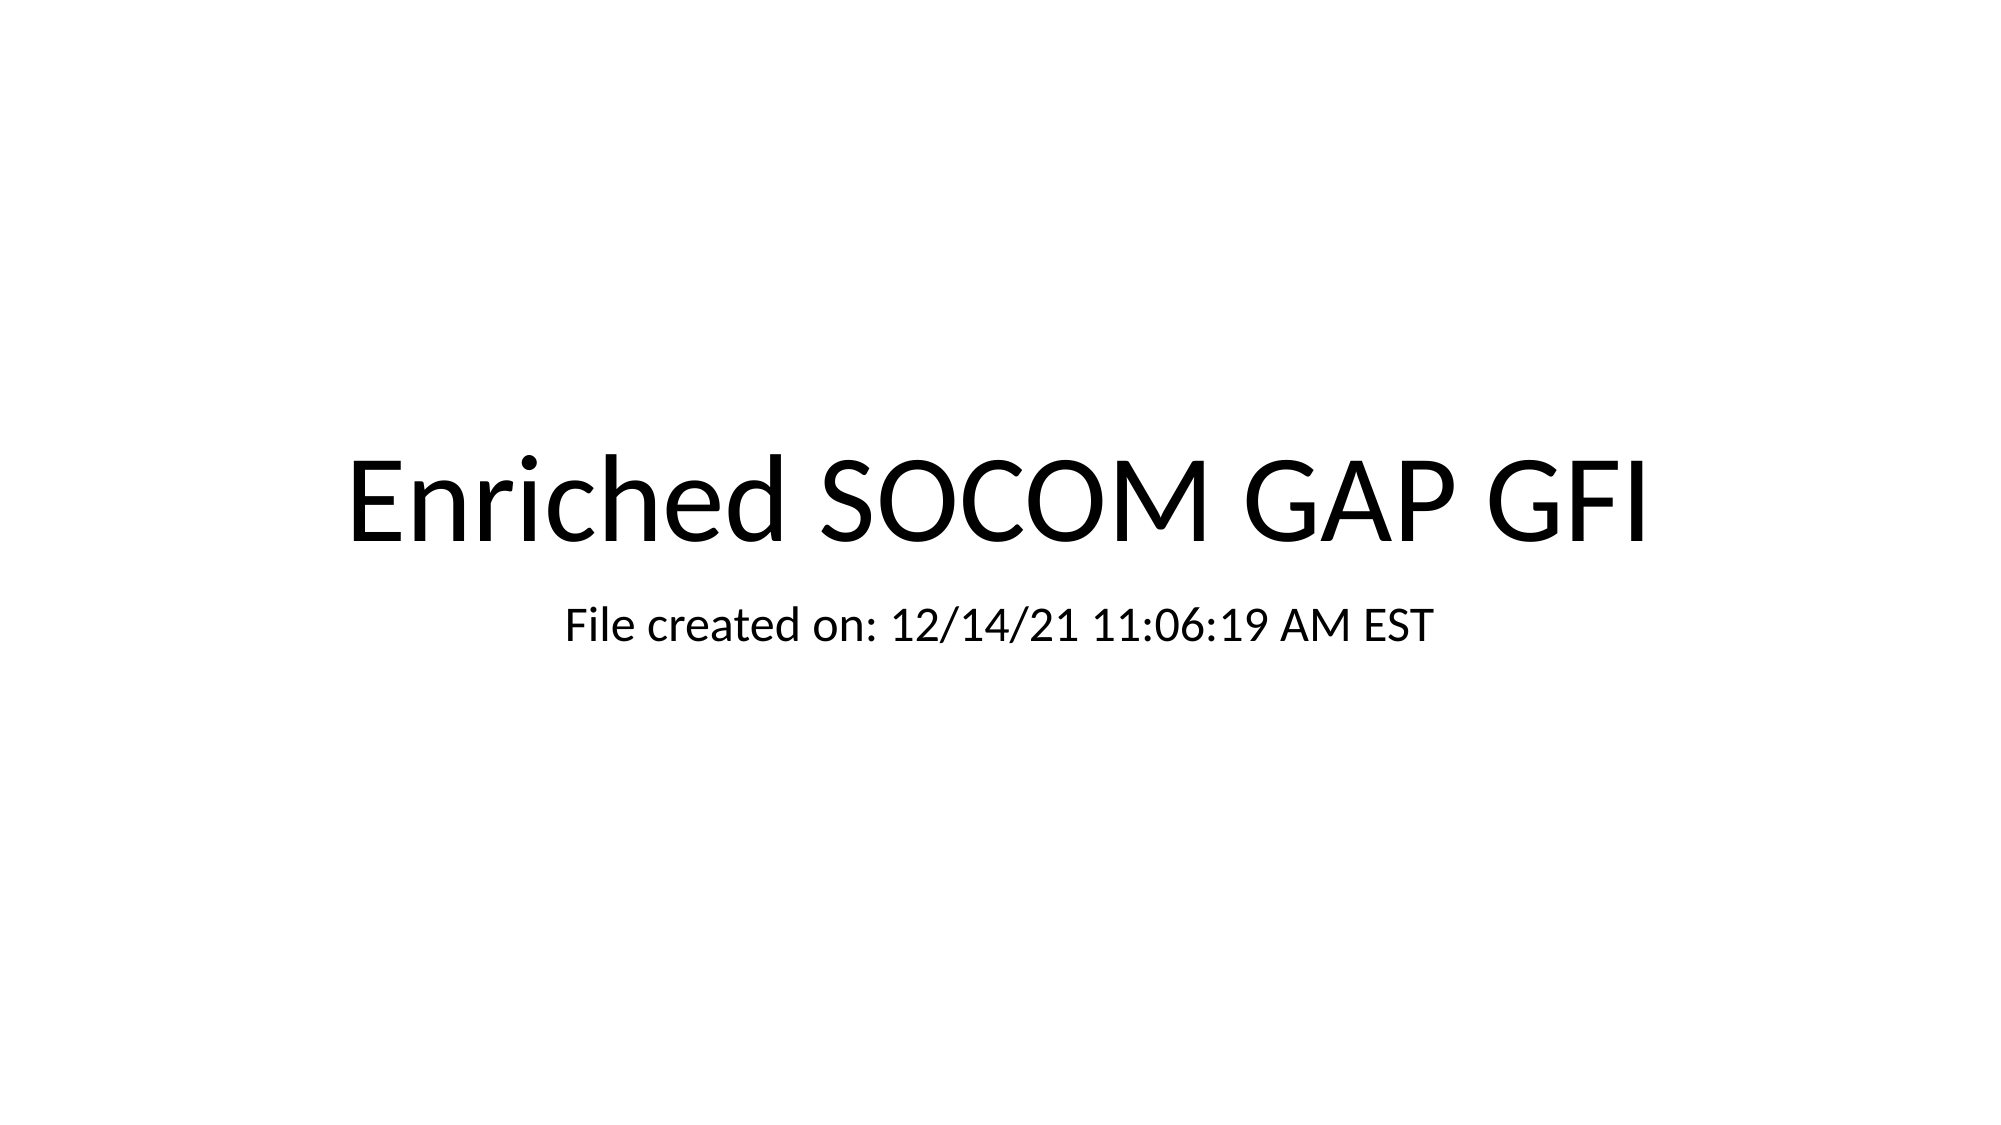

# Enriched SOCOM GAP GFI
File created on: 12/14/21 11:06:19 AM EST